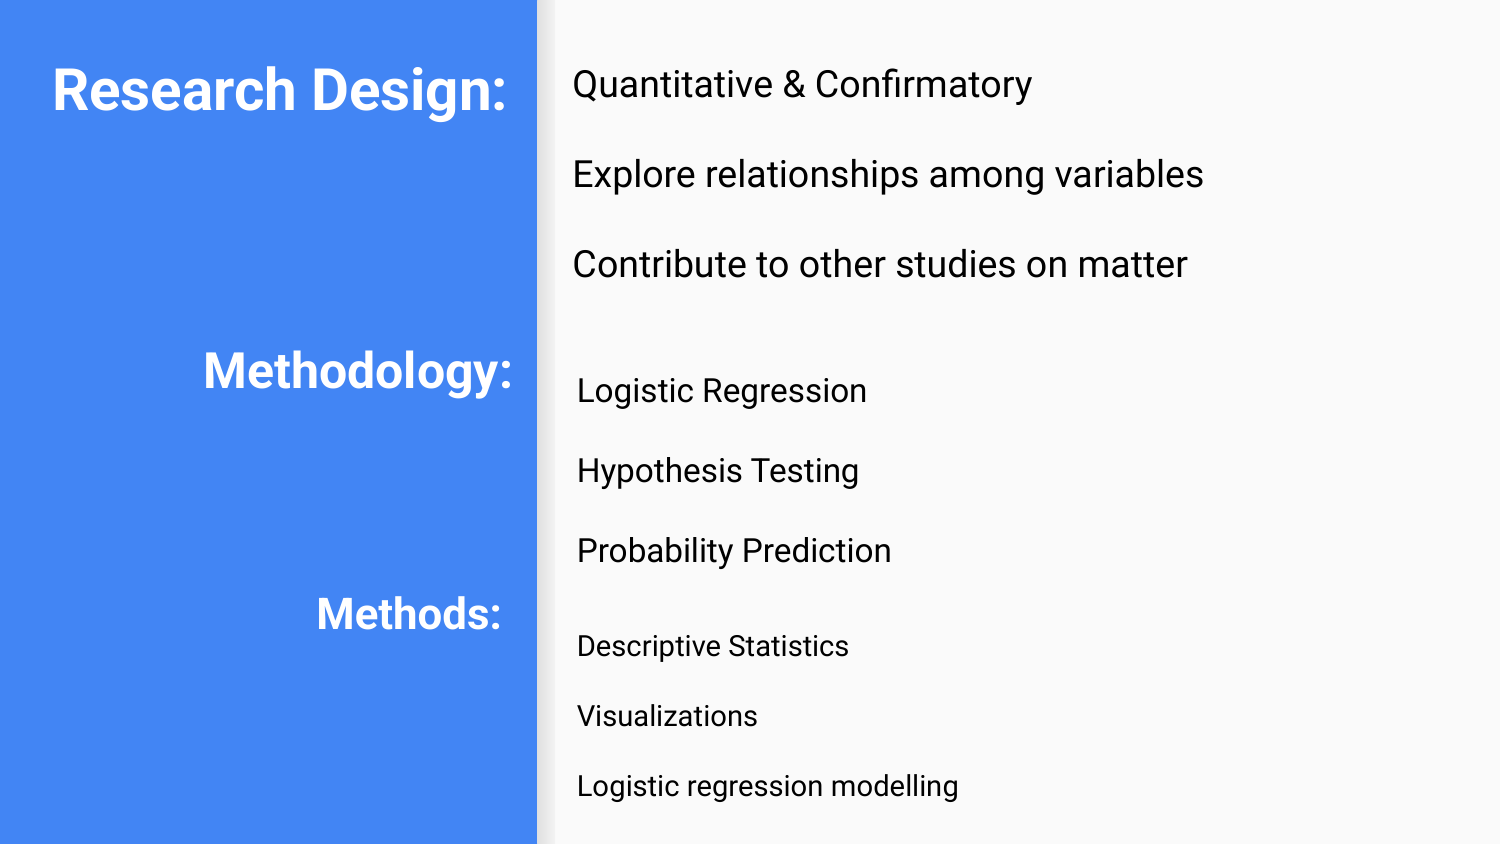

# Research Design:
Quantitative & Confirmatory

Explore relationships among variables

Contribute to other studies on matter
Methodology:
Logistic Regression
Hypothesis Testing
Probability Prediction
Methods:
Descriptive Statistics
Visualizations
Logistic regression modelling